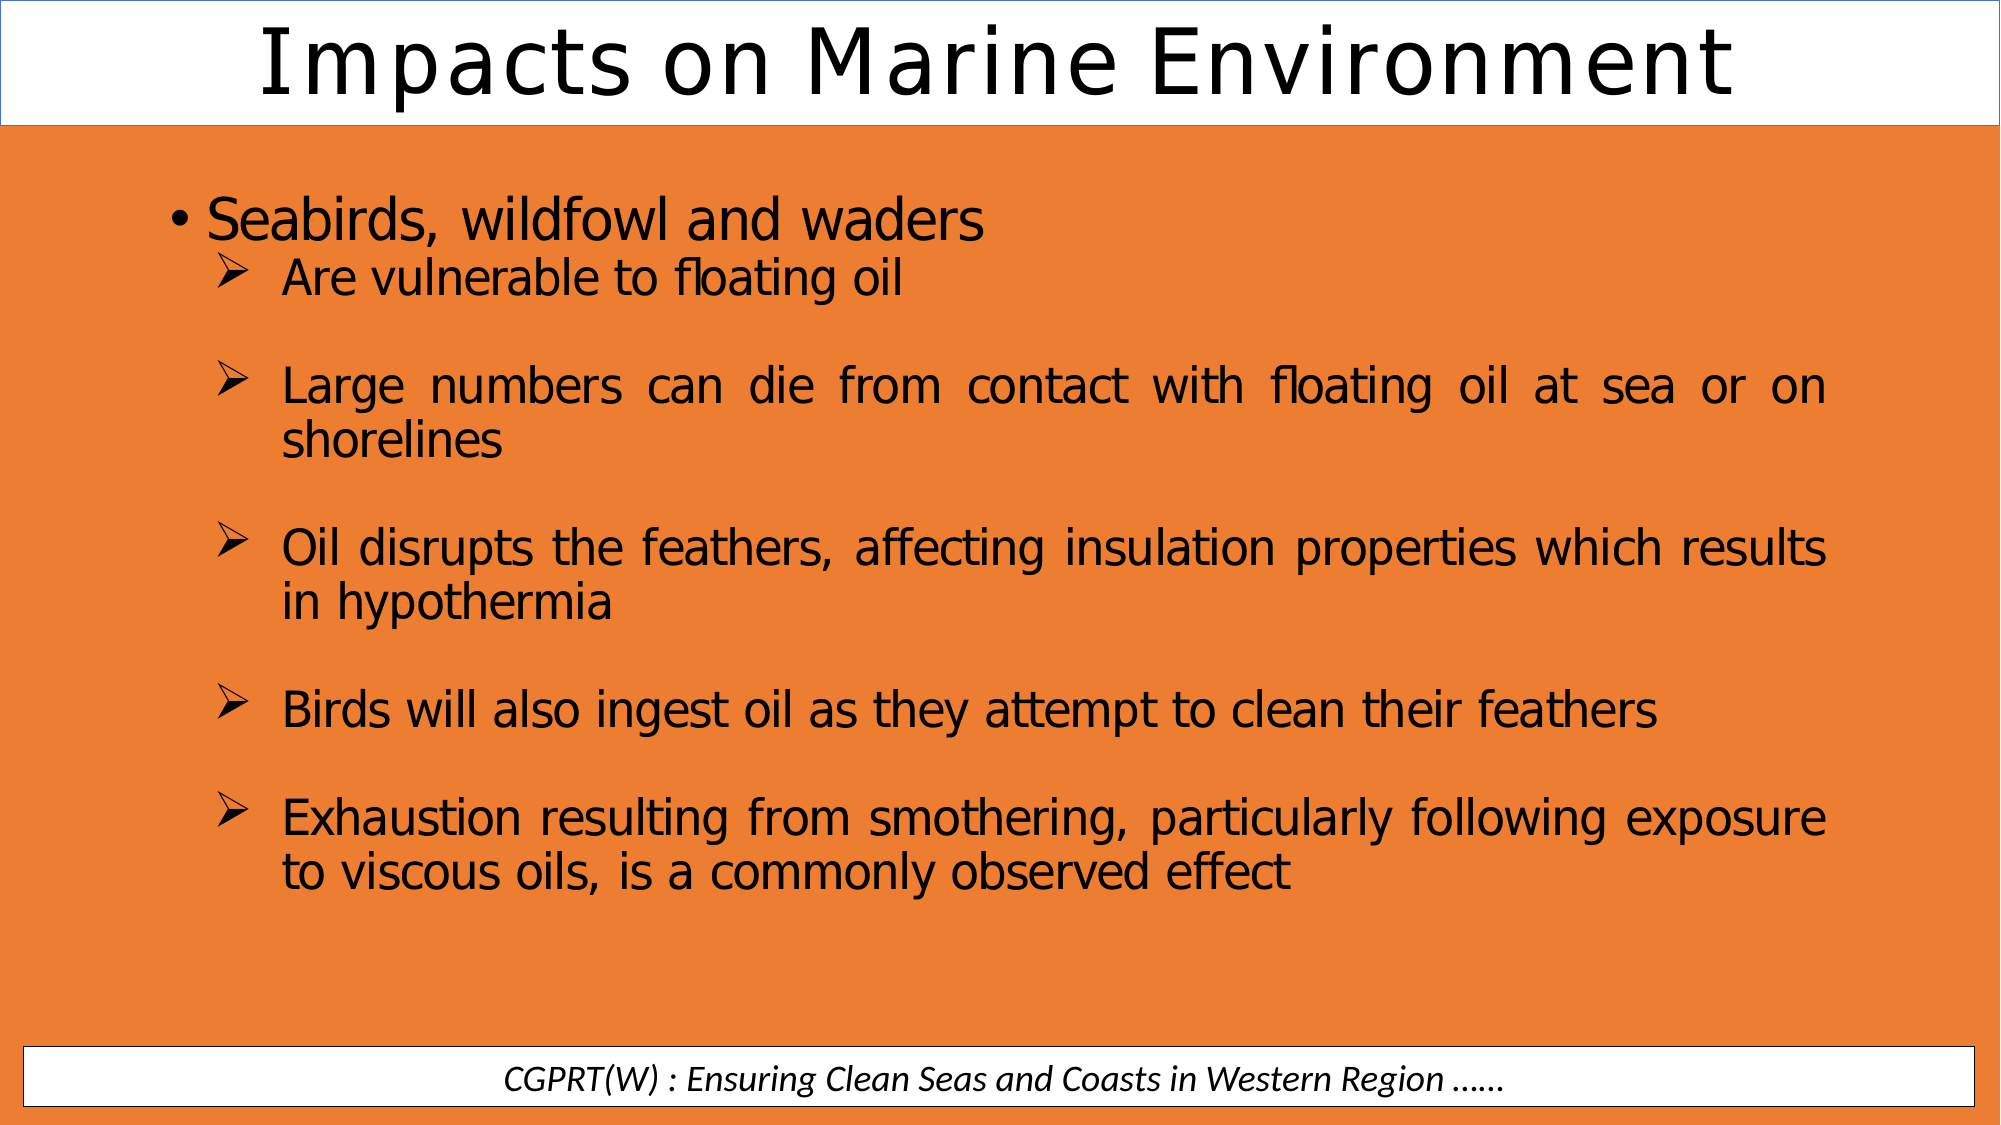

Impacts on Marine Environment
Seabirds, wildfowl and waders
Are vulnerable to floating oil

Large numbers can die from contact with floating oil at sea or on shorelines

Oil disrupts the feathers, affecting insulation properties which results in hypothermia

Birds will also ingest oil as they attempt to clean their feathers

Exhaustion resulting from smothering, particularly following exposure to viscous oils, is a commonly observed effect

 CGPRT(W) : Ensuring Clean Seas and Coasts in Western Region ……